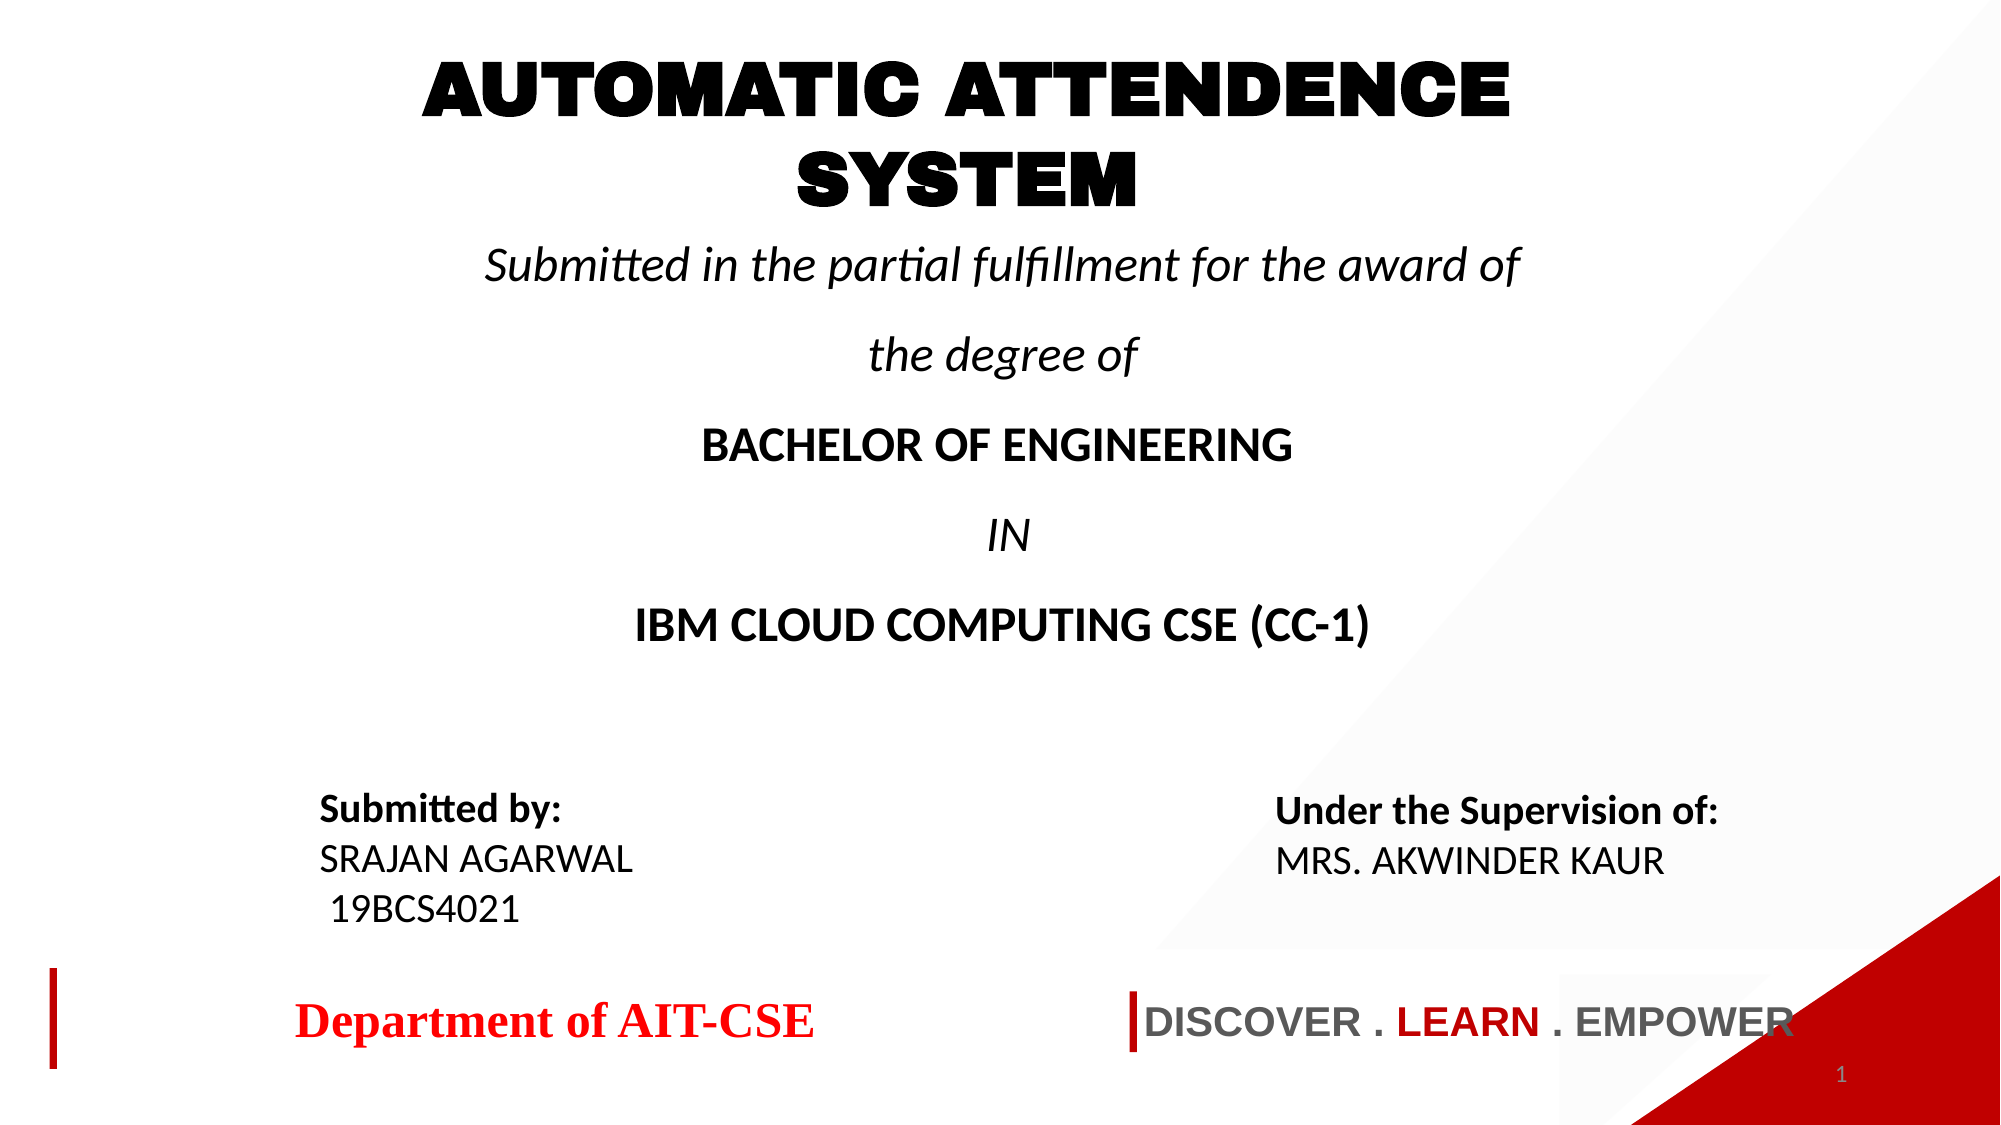

AUTOMATIC ATTENDENCE SYSTEM
Submitted in the partial fulfillment for the award of the degree of
BACHELOR OF ENGINEERING
 IN
IBM CLOUD COMPUTING CSE (CC-1)

Submitted by:
SRAJAN AGARWAL
 19BCS4021

Under the Supervision of:
MRS. AKWINDER KAUR

Department of AIT-CSE
DISCOVER . LEARN . EMPOWER

1